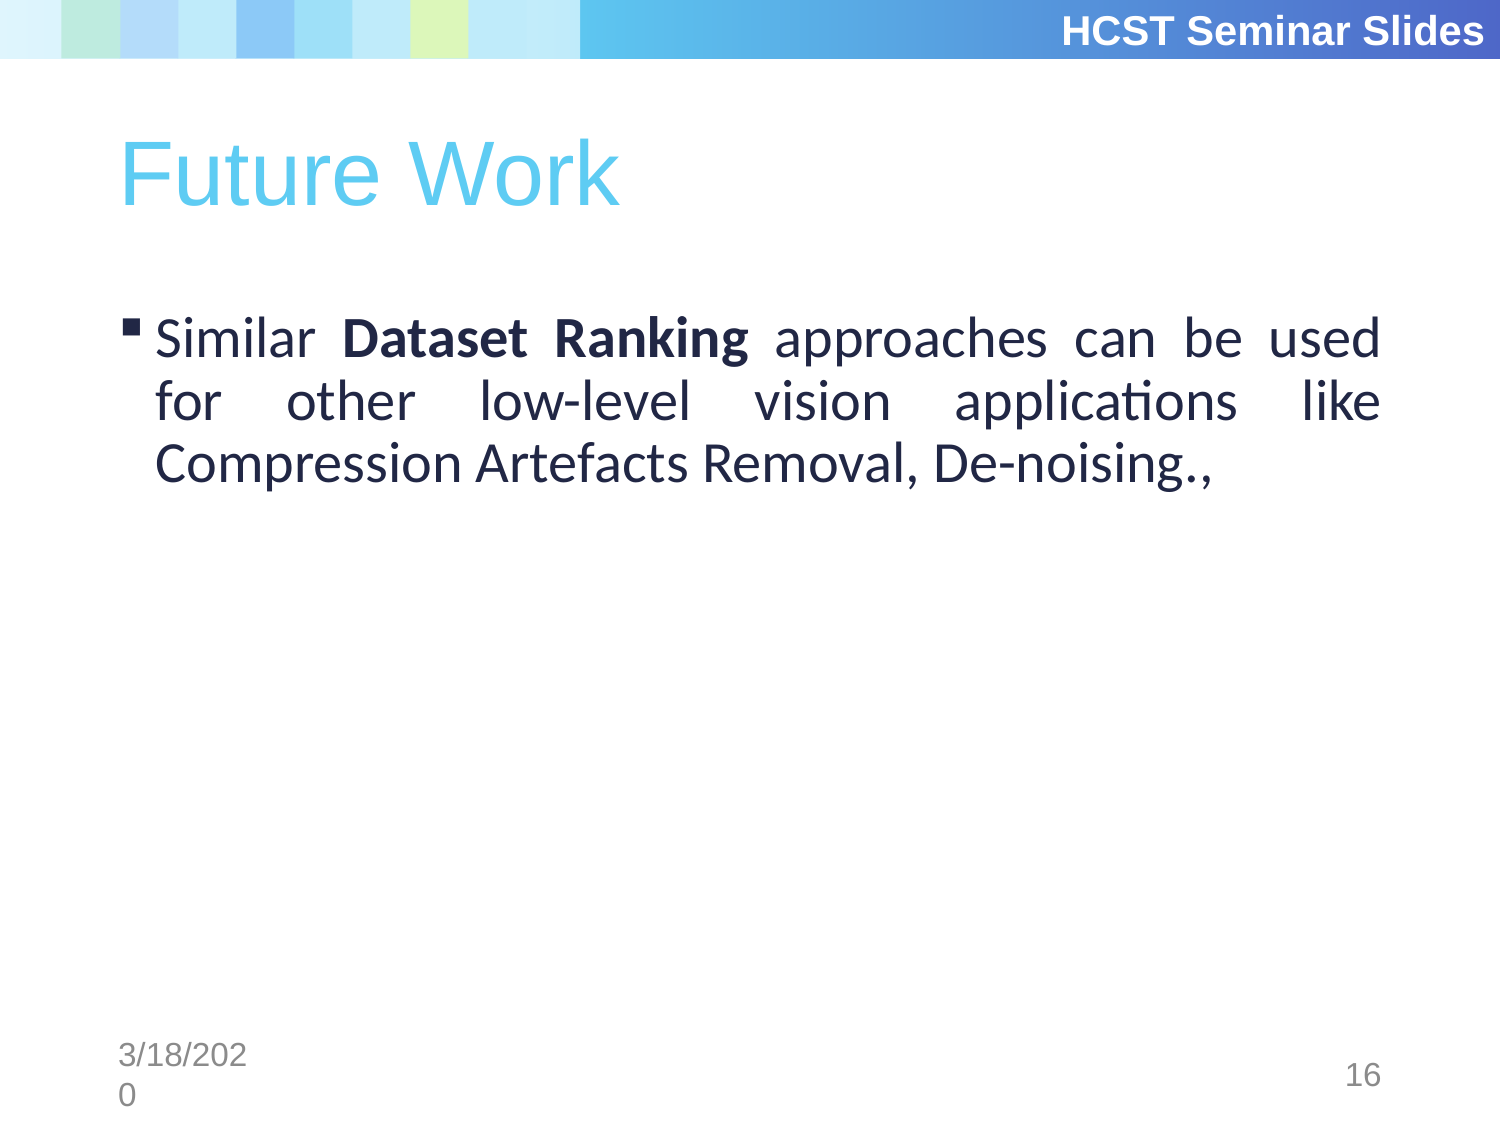

# Future Work
Similar Dataset Ranking approaches can be used for other low-level vision applications like Compression Artefacts Removal, De-noising.,
3/18/2020
16